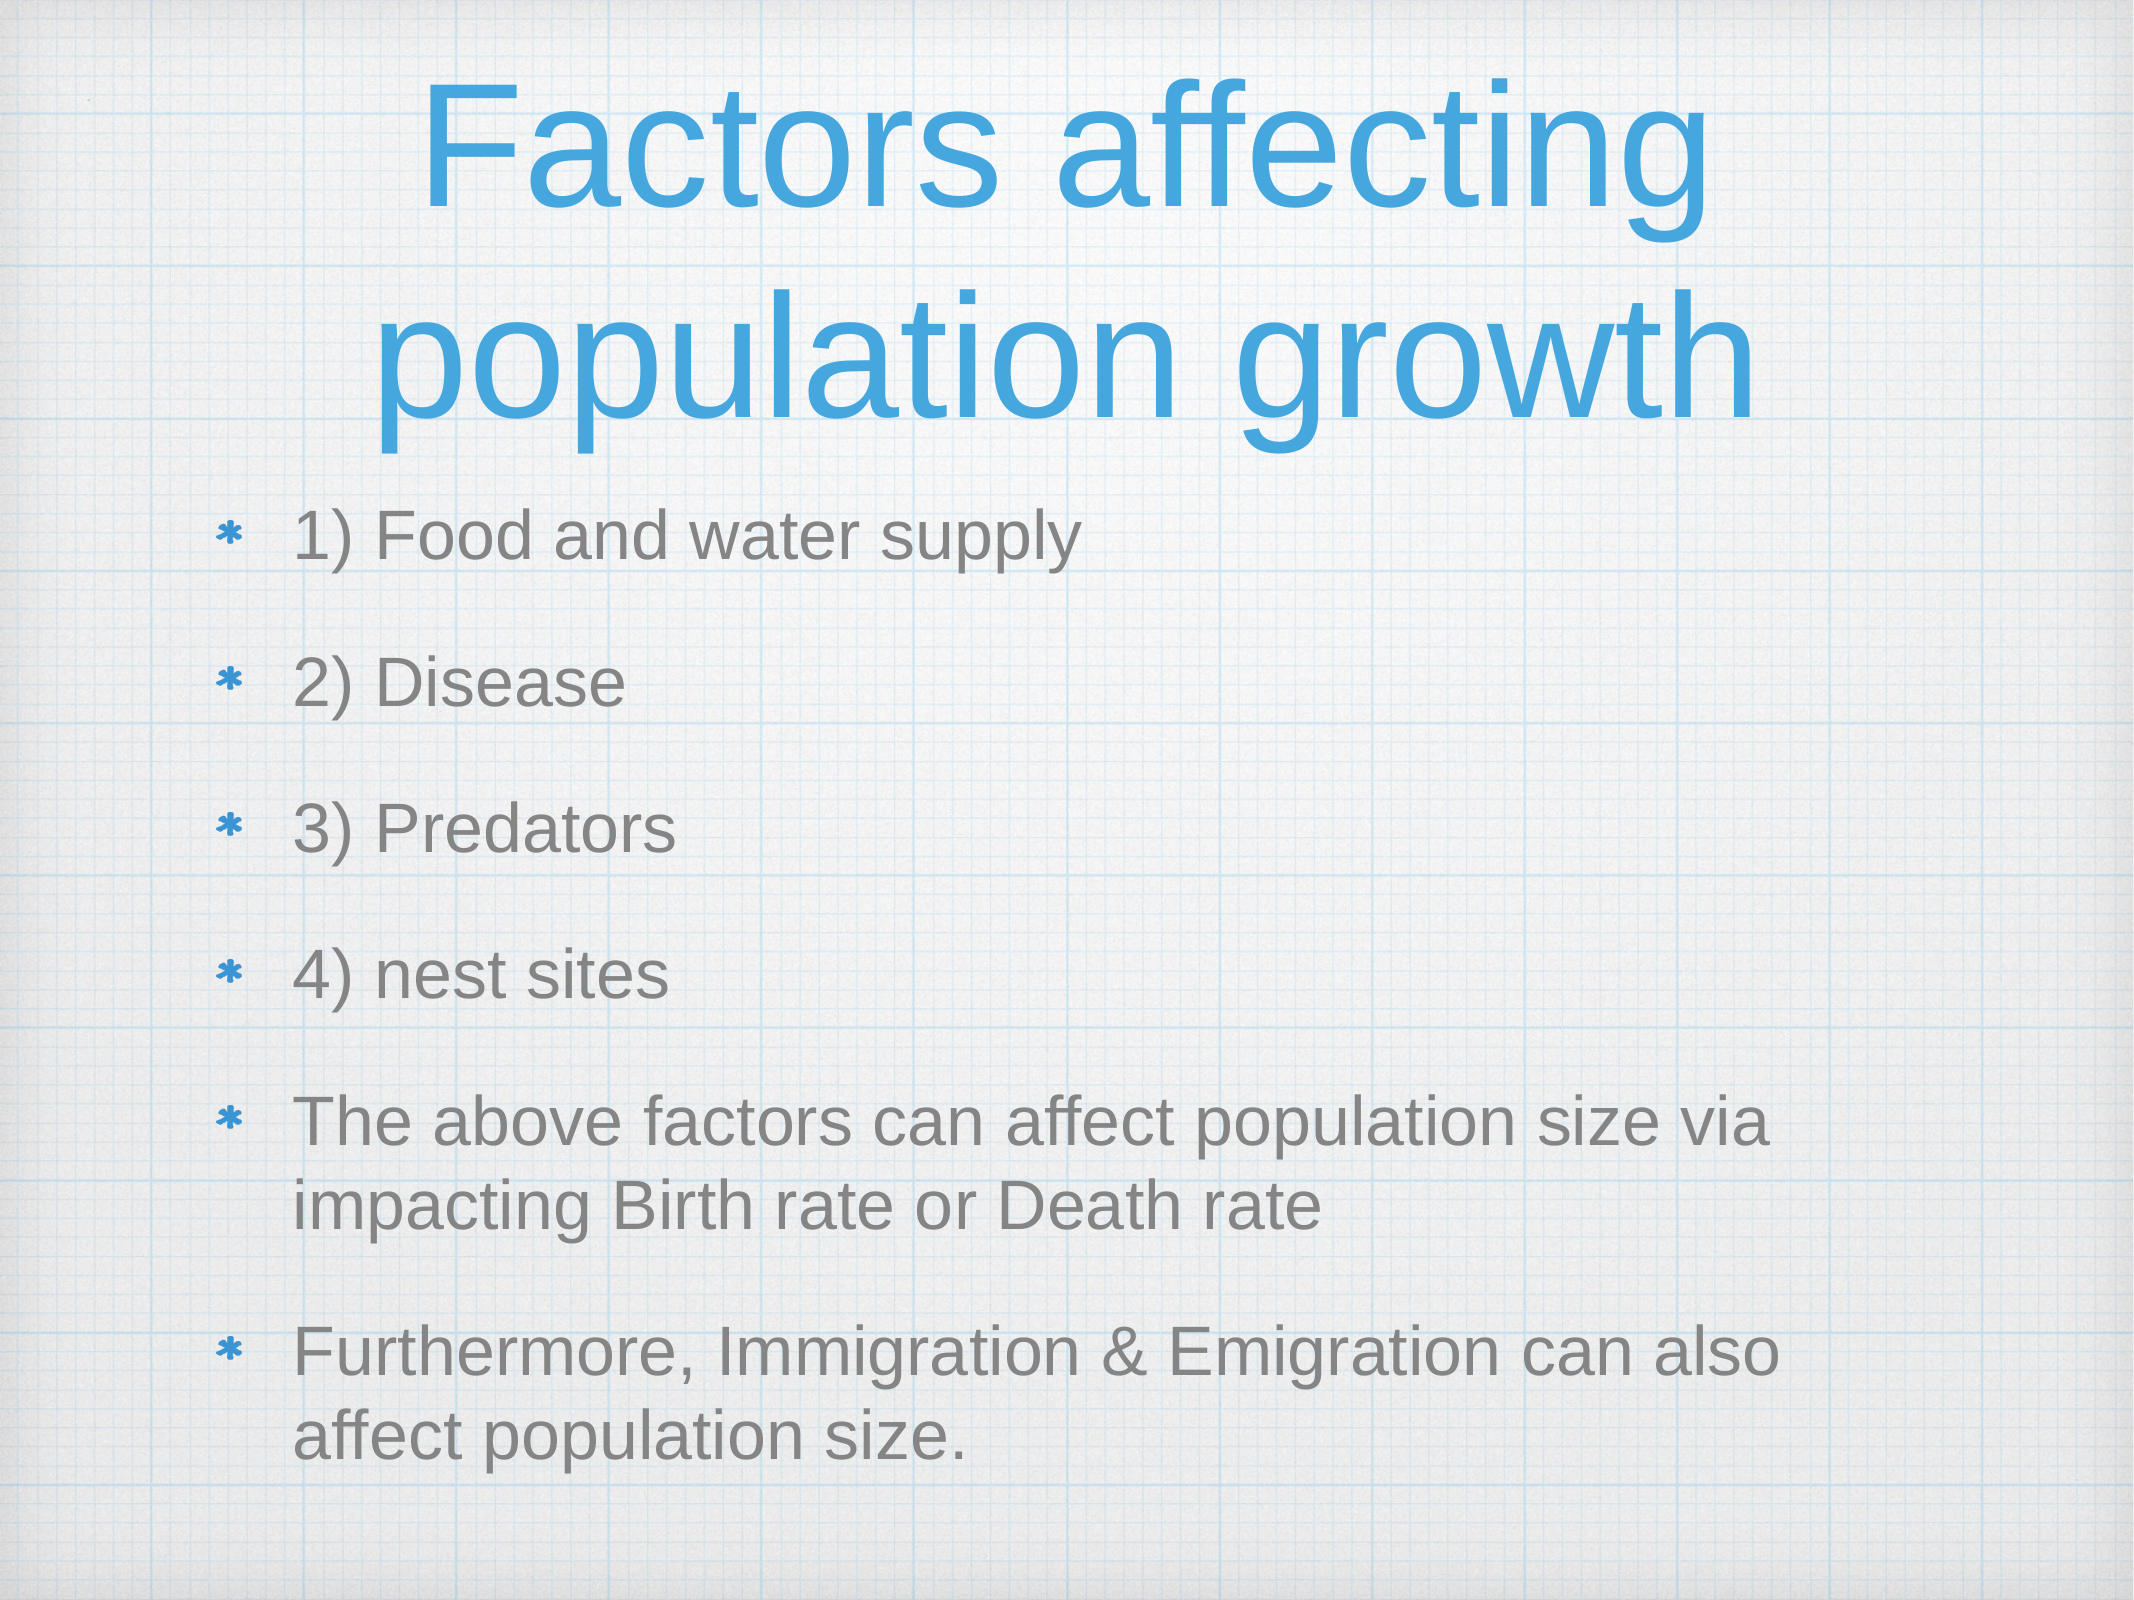

# Factors affecting population growth
1) Food and water supply
2) Disease
3) Predators
4) nest sites
The above factors can affect population size via impacting Birth rate or Death rate
Furthermore, Immigration & Emigration can also affect population size.